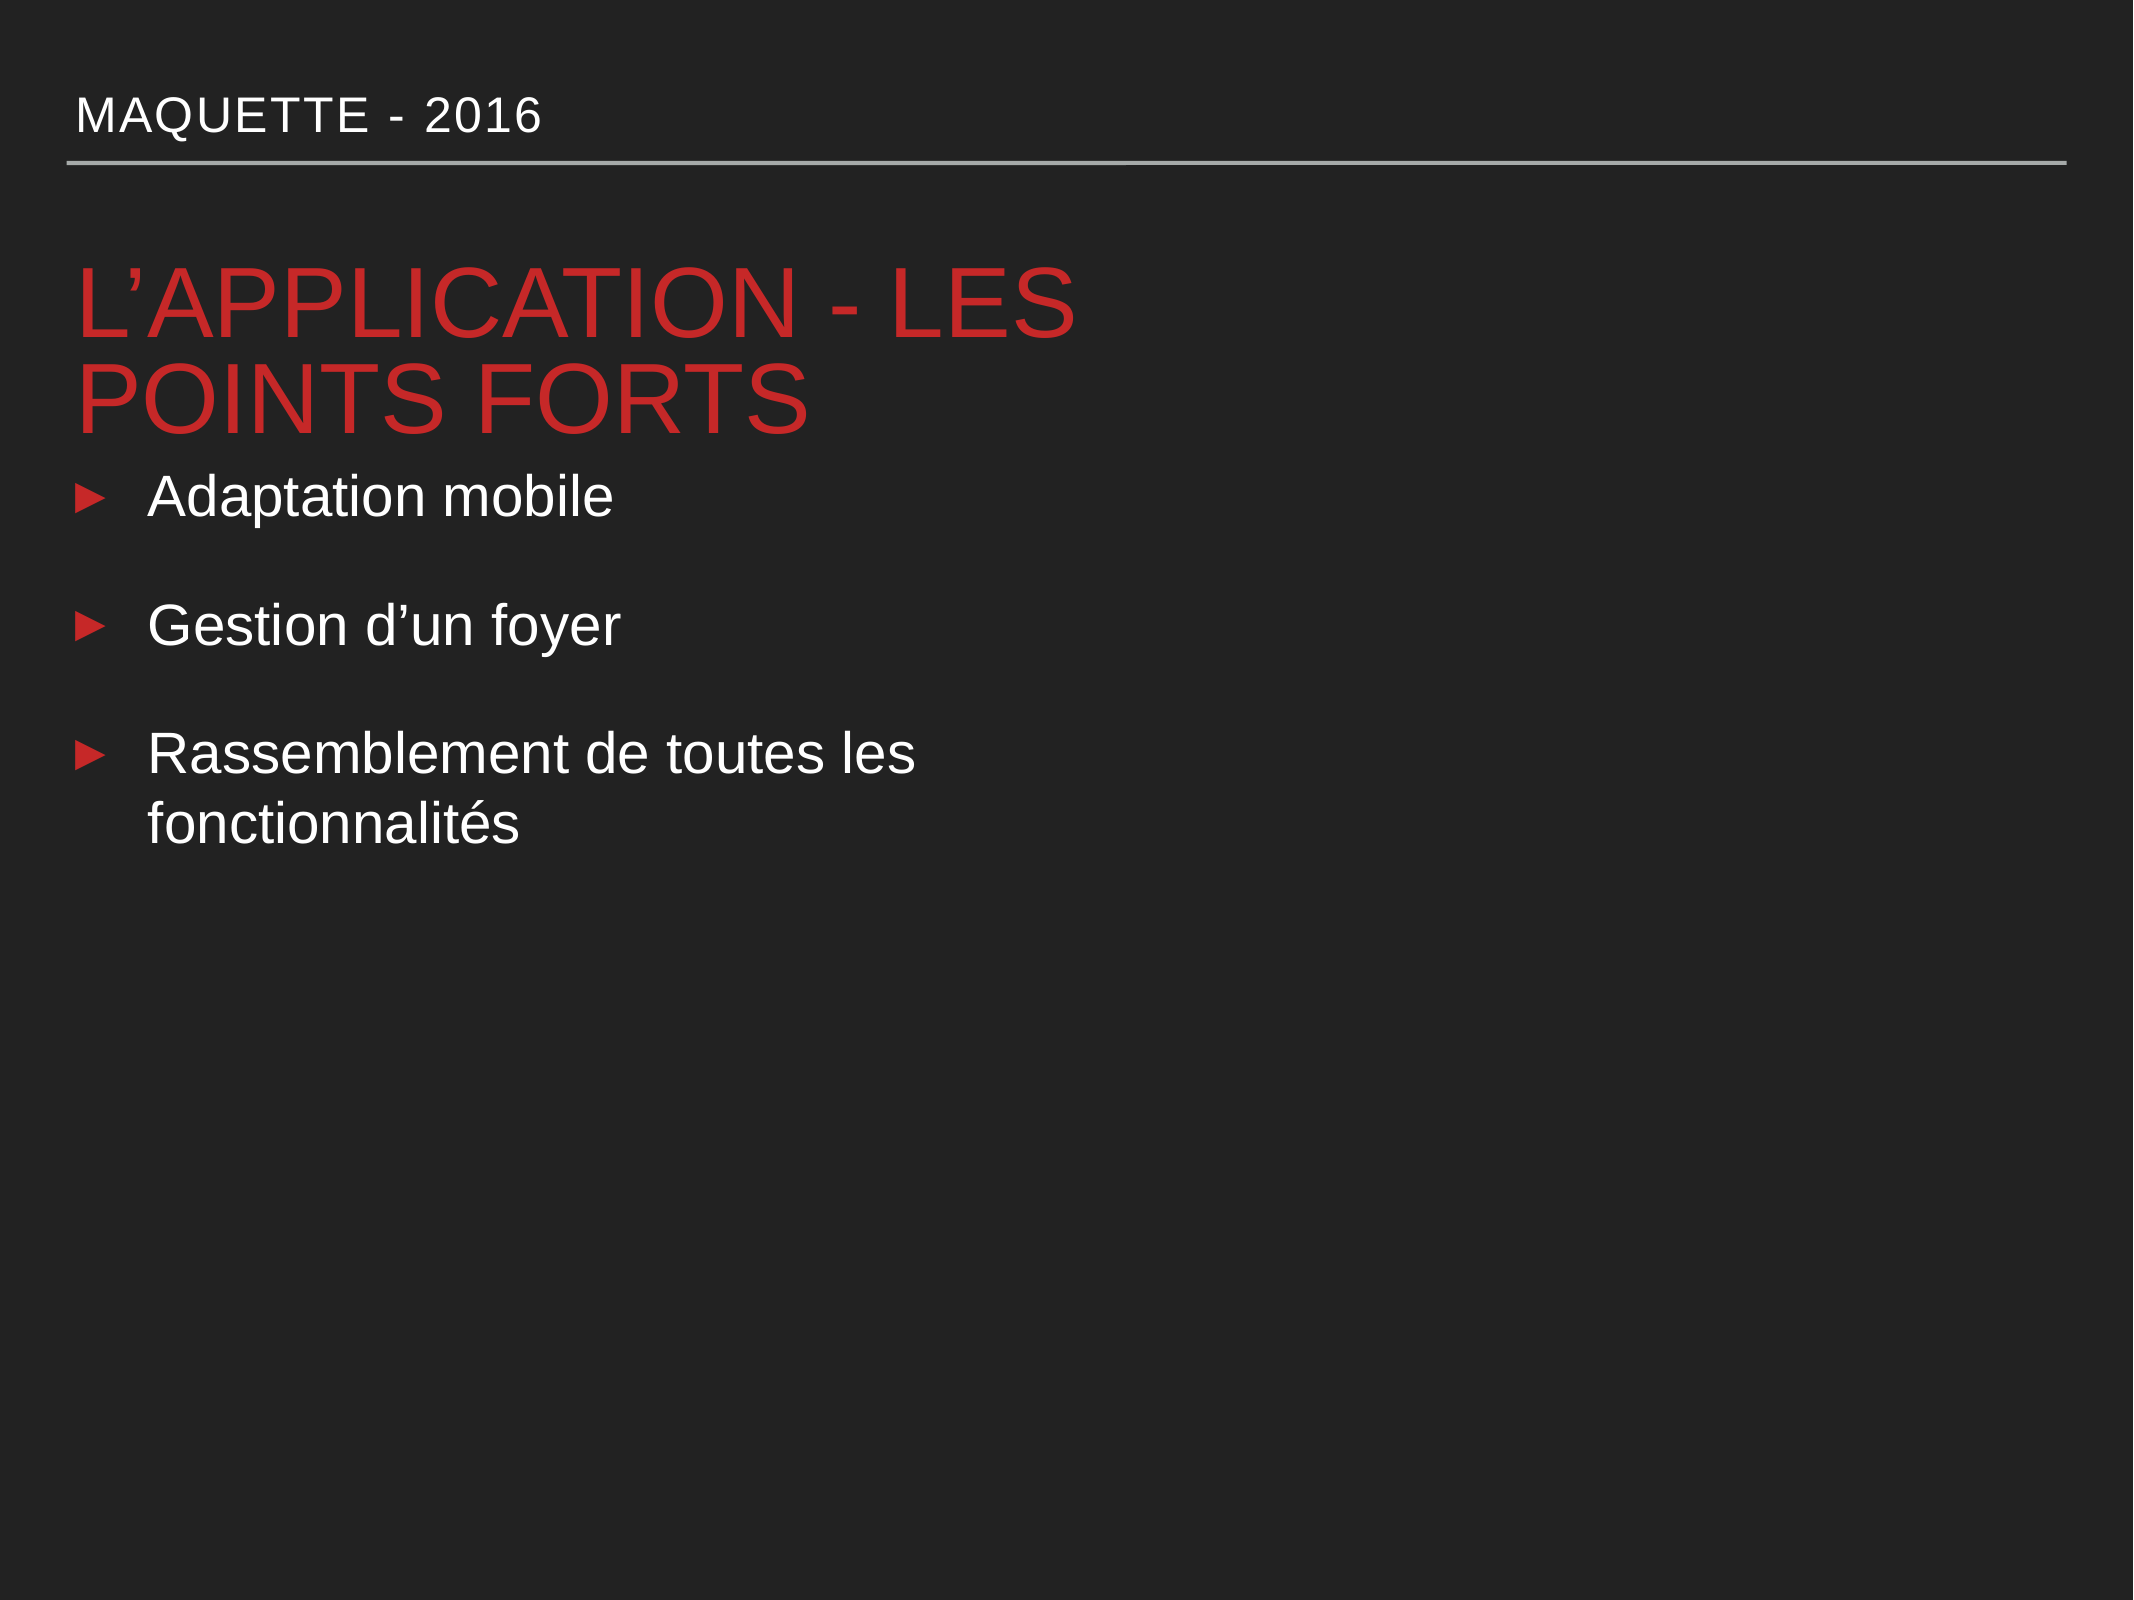

9
Maquette - 2016
# L’application - Les points forts
Adaptation mobile
Gestion d’un foyer
Rassemblement de toutes les fonctionnalités